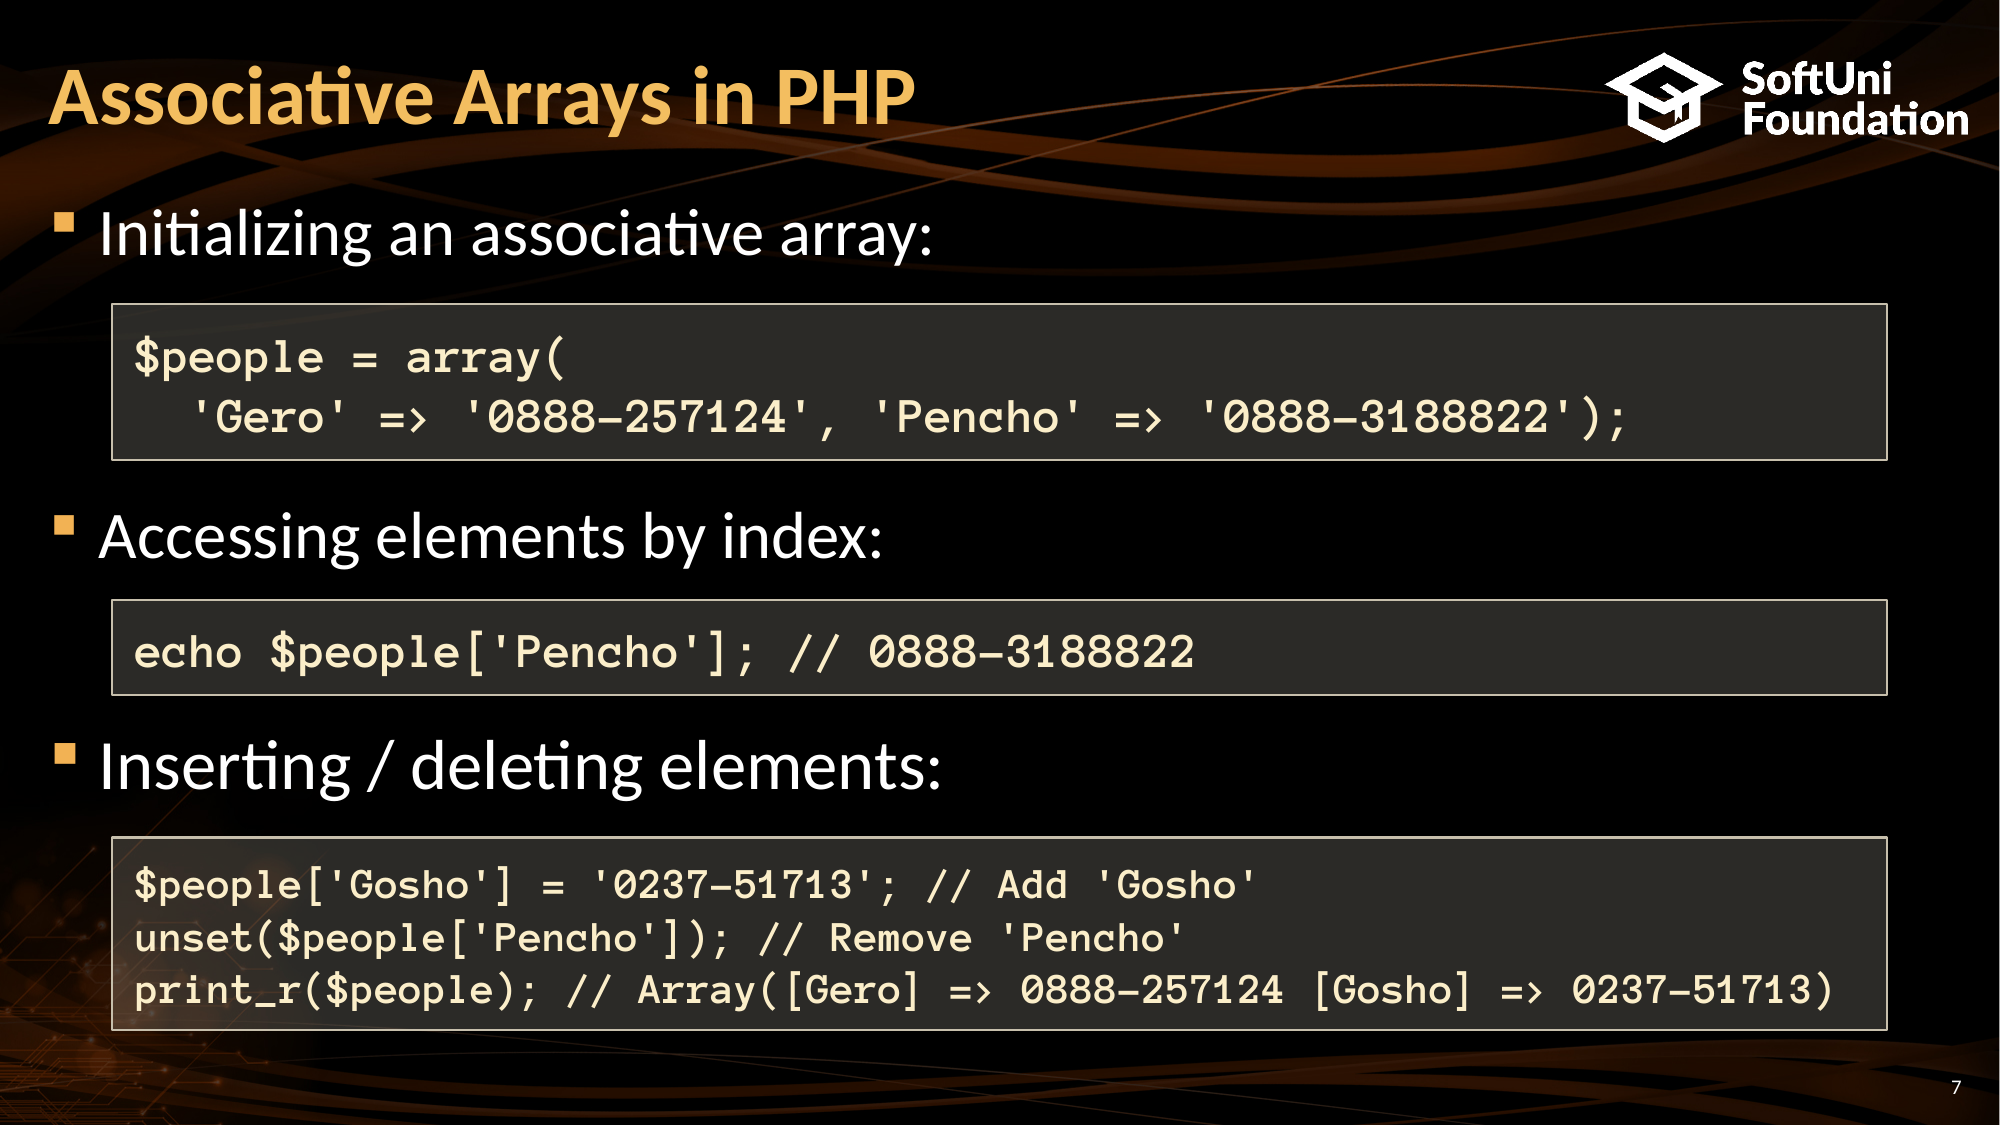

# Associative Arrays in PHP
Initializing an associative array:

Accessing elements by index:

Inserting / deleting elements:

$people = array(
  'Gero' => '0888-257124', 'Pencho' => '0888-3188822');
echo $people['Pencho']; // 0888-3188822
$people['Gosho'] = '0237-51713'; // Add 'Gosho'
unset($people['Pencho']); // Remove 'Pencho'
print_r($people); // Array([Gero] => 0888-257124 [Gosho] => 0237-51713)
7